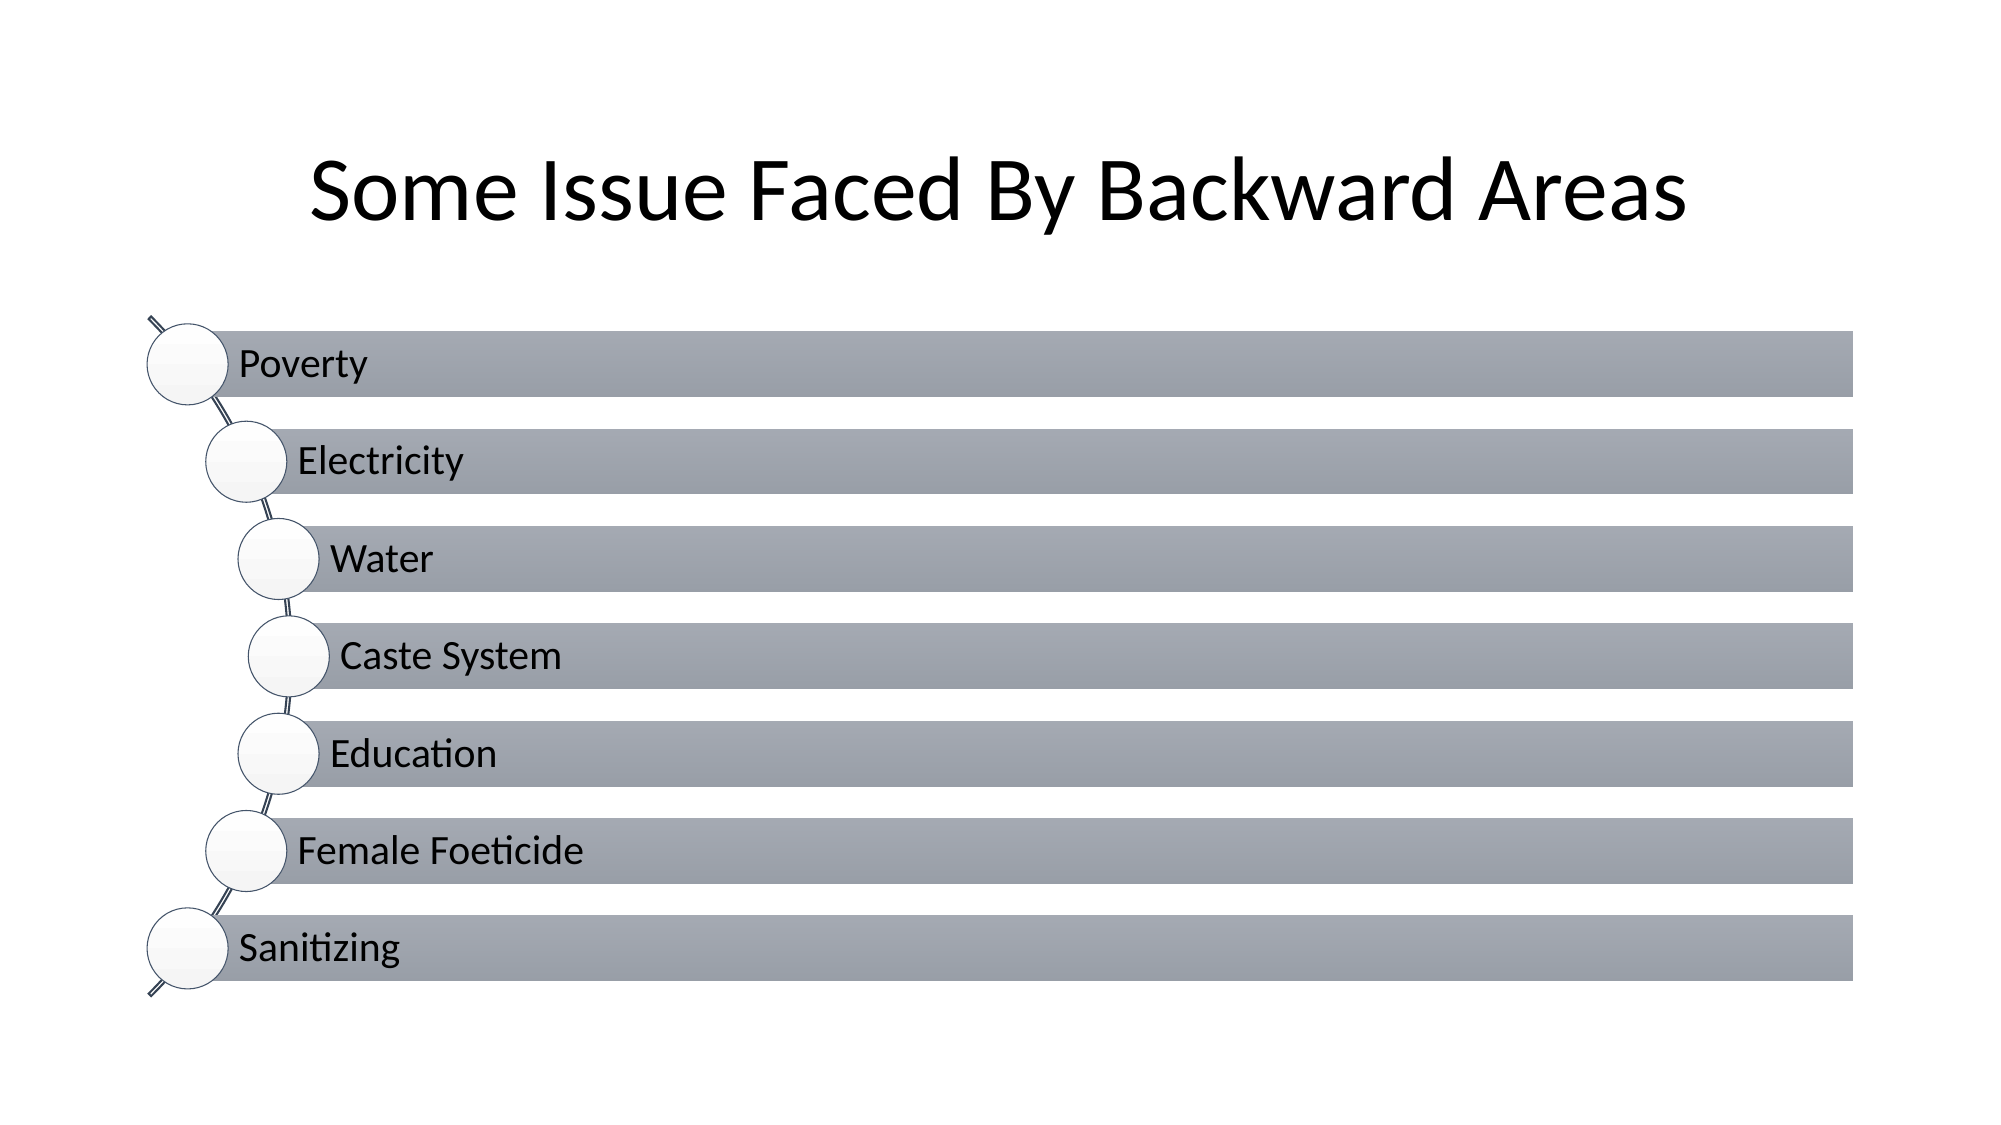

# Some Issue Faced By Backward Areas
Poverty
Electricity
Water
Caste System
Education
Female Foeticide
Sanitizing